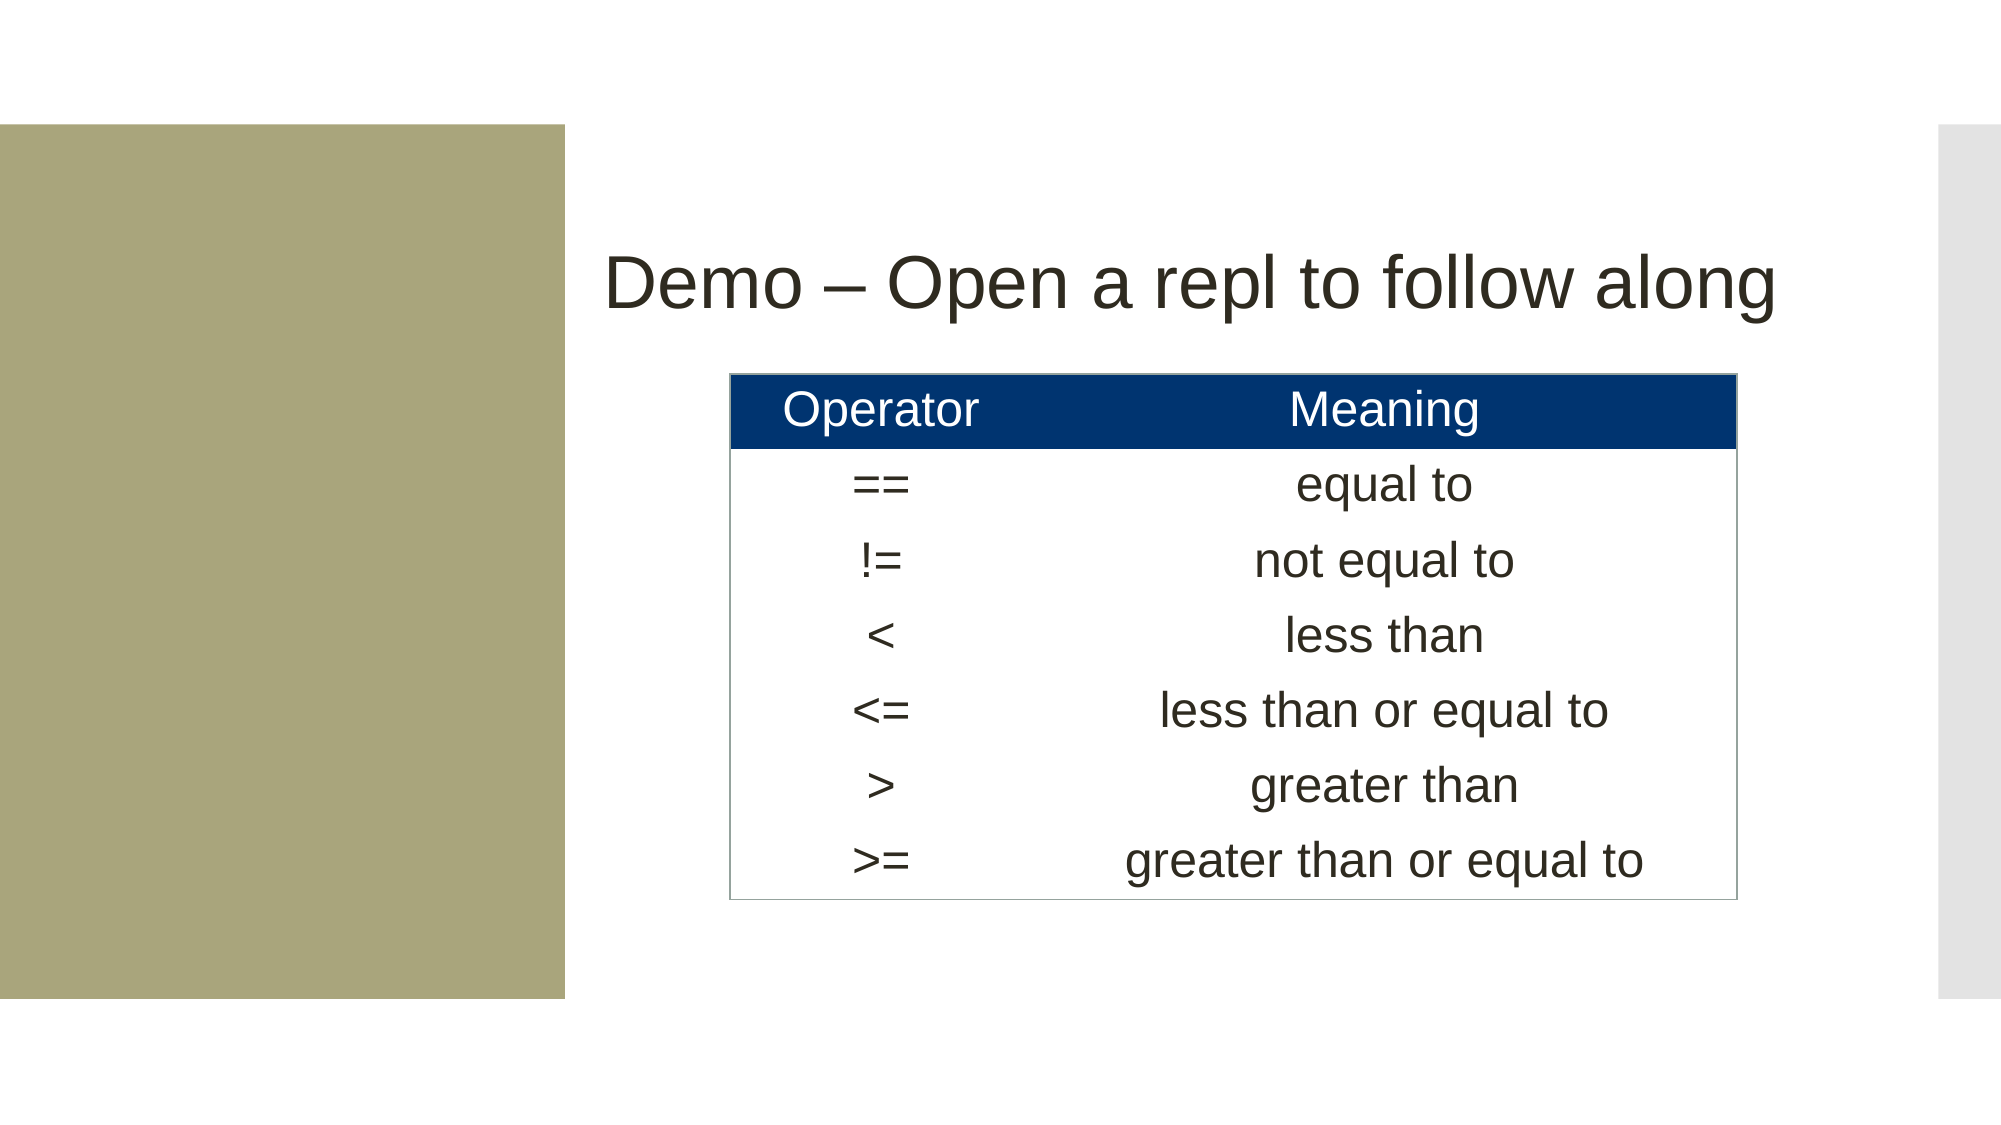

Demo – Open a repl to follow along
| Operator | Meaning |
| --- | --- |
| == | equal to |
| != | not equal to |
| < | less than |
| <= | less than or equal to |
| > | greater than |
| >= | greater than or equal to |